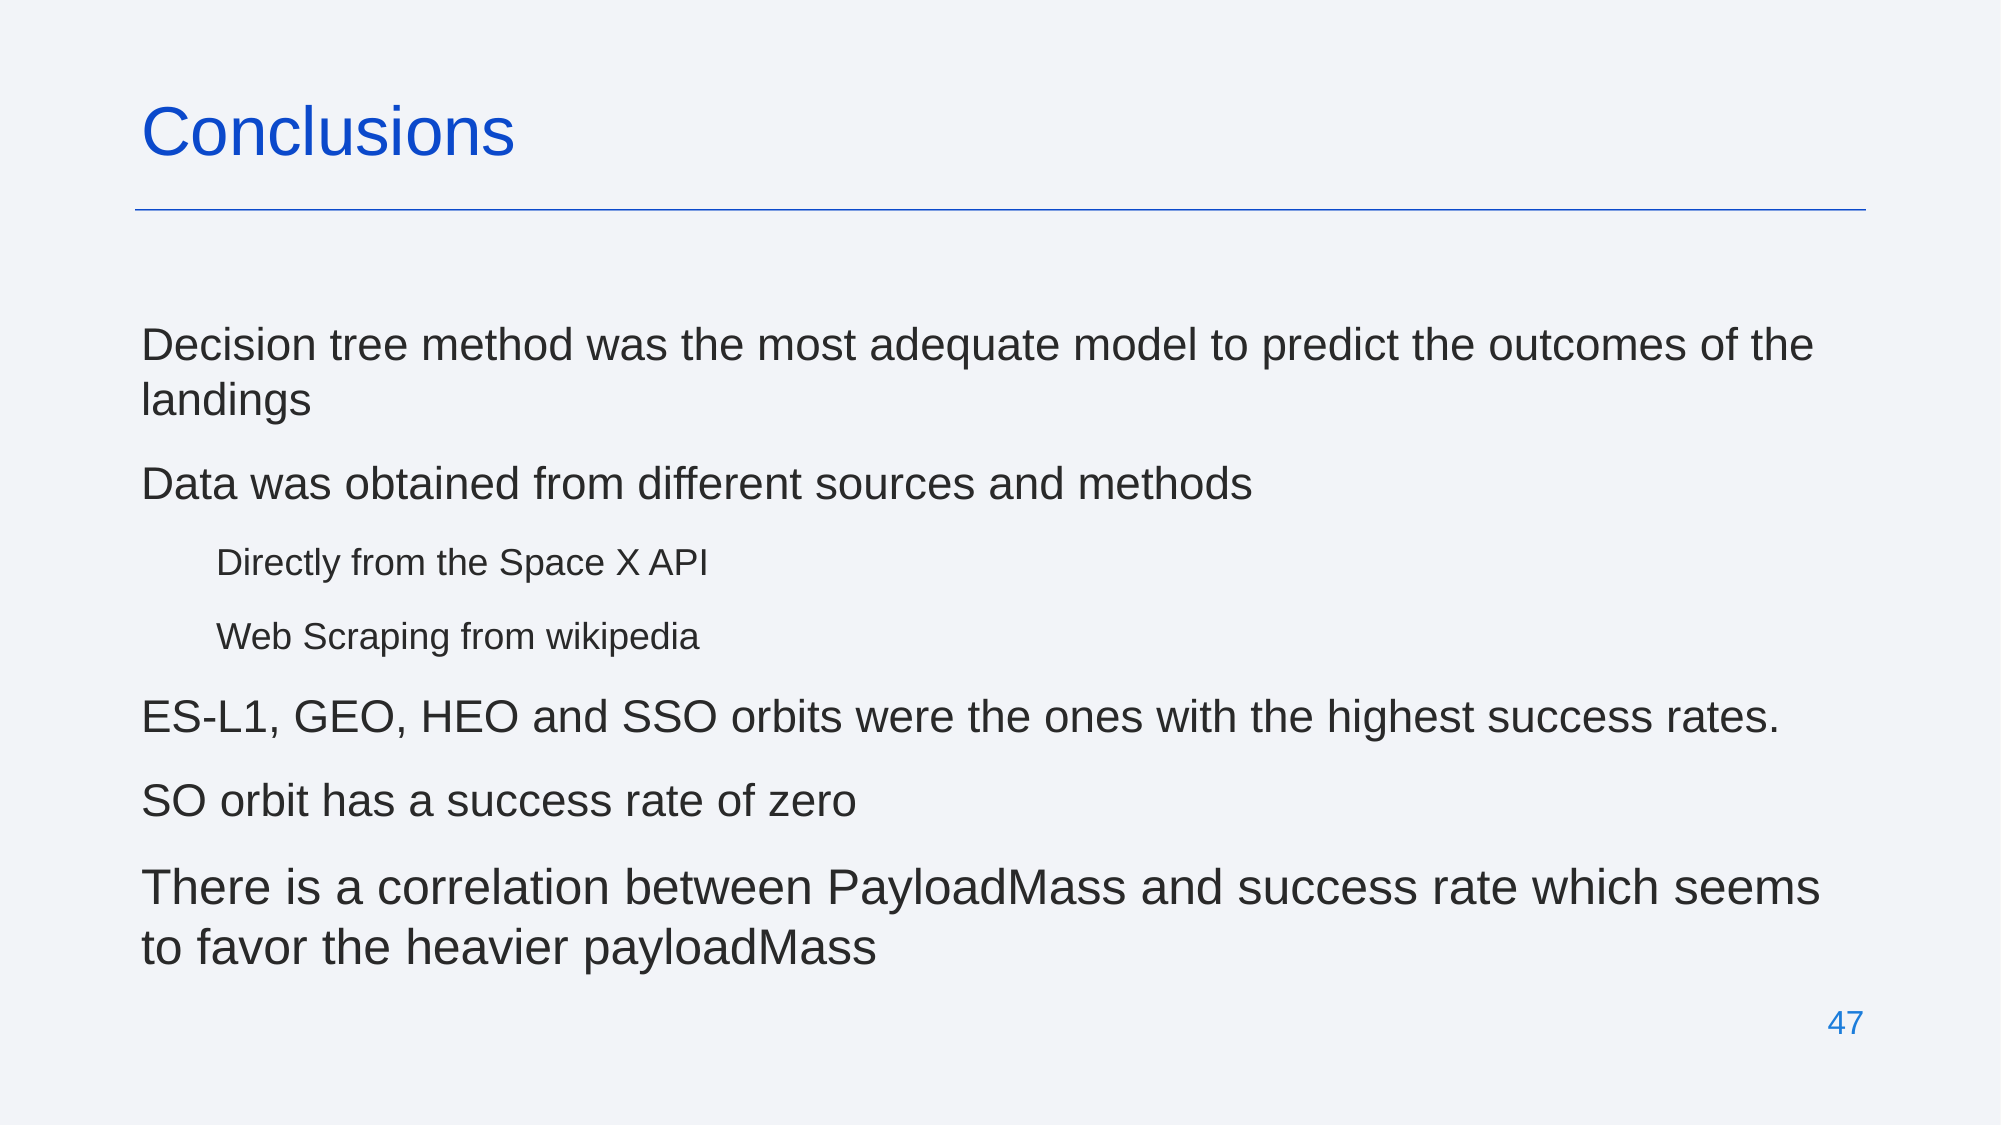

Conclusions
Decision tree method was the most adequate model to predict the outcomes of the landings
Data was obtained from different sources and methods
Directly from the Space X API
Web Scraping from wikipedia
ES-L1, GEO, HEO and SSO orbits were the ones with the highest success rates.
SO orbit has a success rate of zero
There is a correlation between PayloadMass and success rate which seems to favor the heavier payloadMass

47